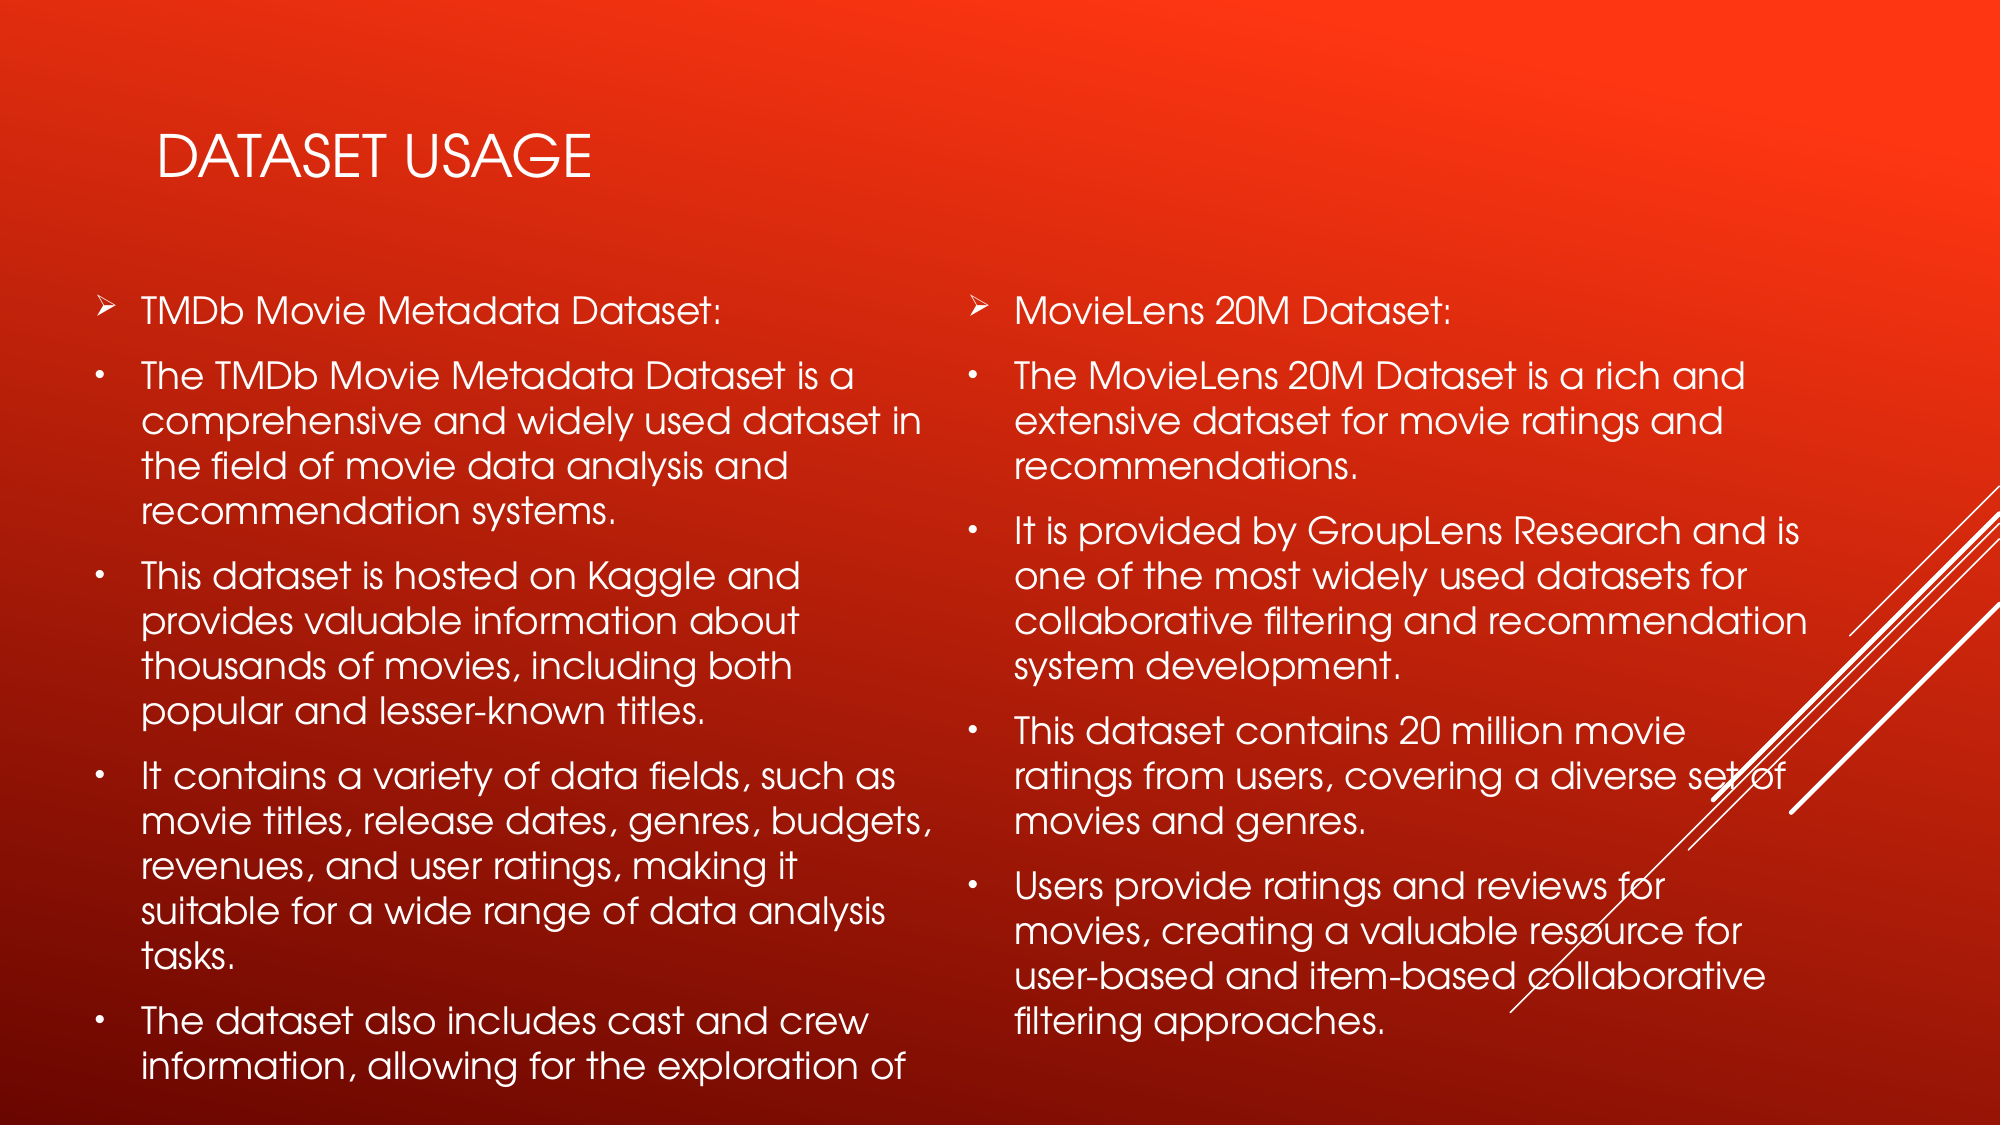

# Dataset usage
TMDb Movie Metadata Dataset:
The TMDb Movie Metadata Dataset is a comprehensive and widely used dataset in the field of movie data analysis and recommendation systems.
This dataset is hosted on Kaggle and provides valuable information about thousands of movies, including both popular and lesser-known titles.
It contains a variety of data fields, such as movie titles, release dates, genres, budgets, revenues, and user ratings, making it suitable for a wide range of data analysis tasks.
The dataset also includes cast and crew information, allowing for the exploration of
MovieLens 20M Dataset:
The MovieLens 20M Dataset is a rich and extensive dataset for movie ratings and recommendations.
It is provided by GroupLens Research and is one of the most widely used datasets for collaborative filtering and recommendation system development.
This dataset contains 20 million movie ratings from users, covering a diverse set of movies and genres.
Users provide ratings and reviews for movies, creating a valuable resource for user-based and item-based collaborative filtering approaches.